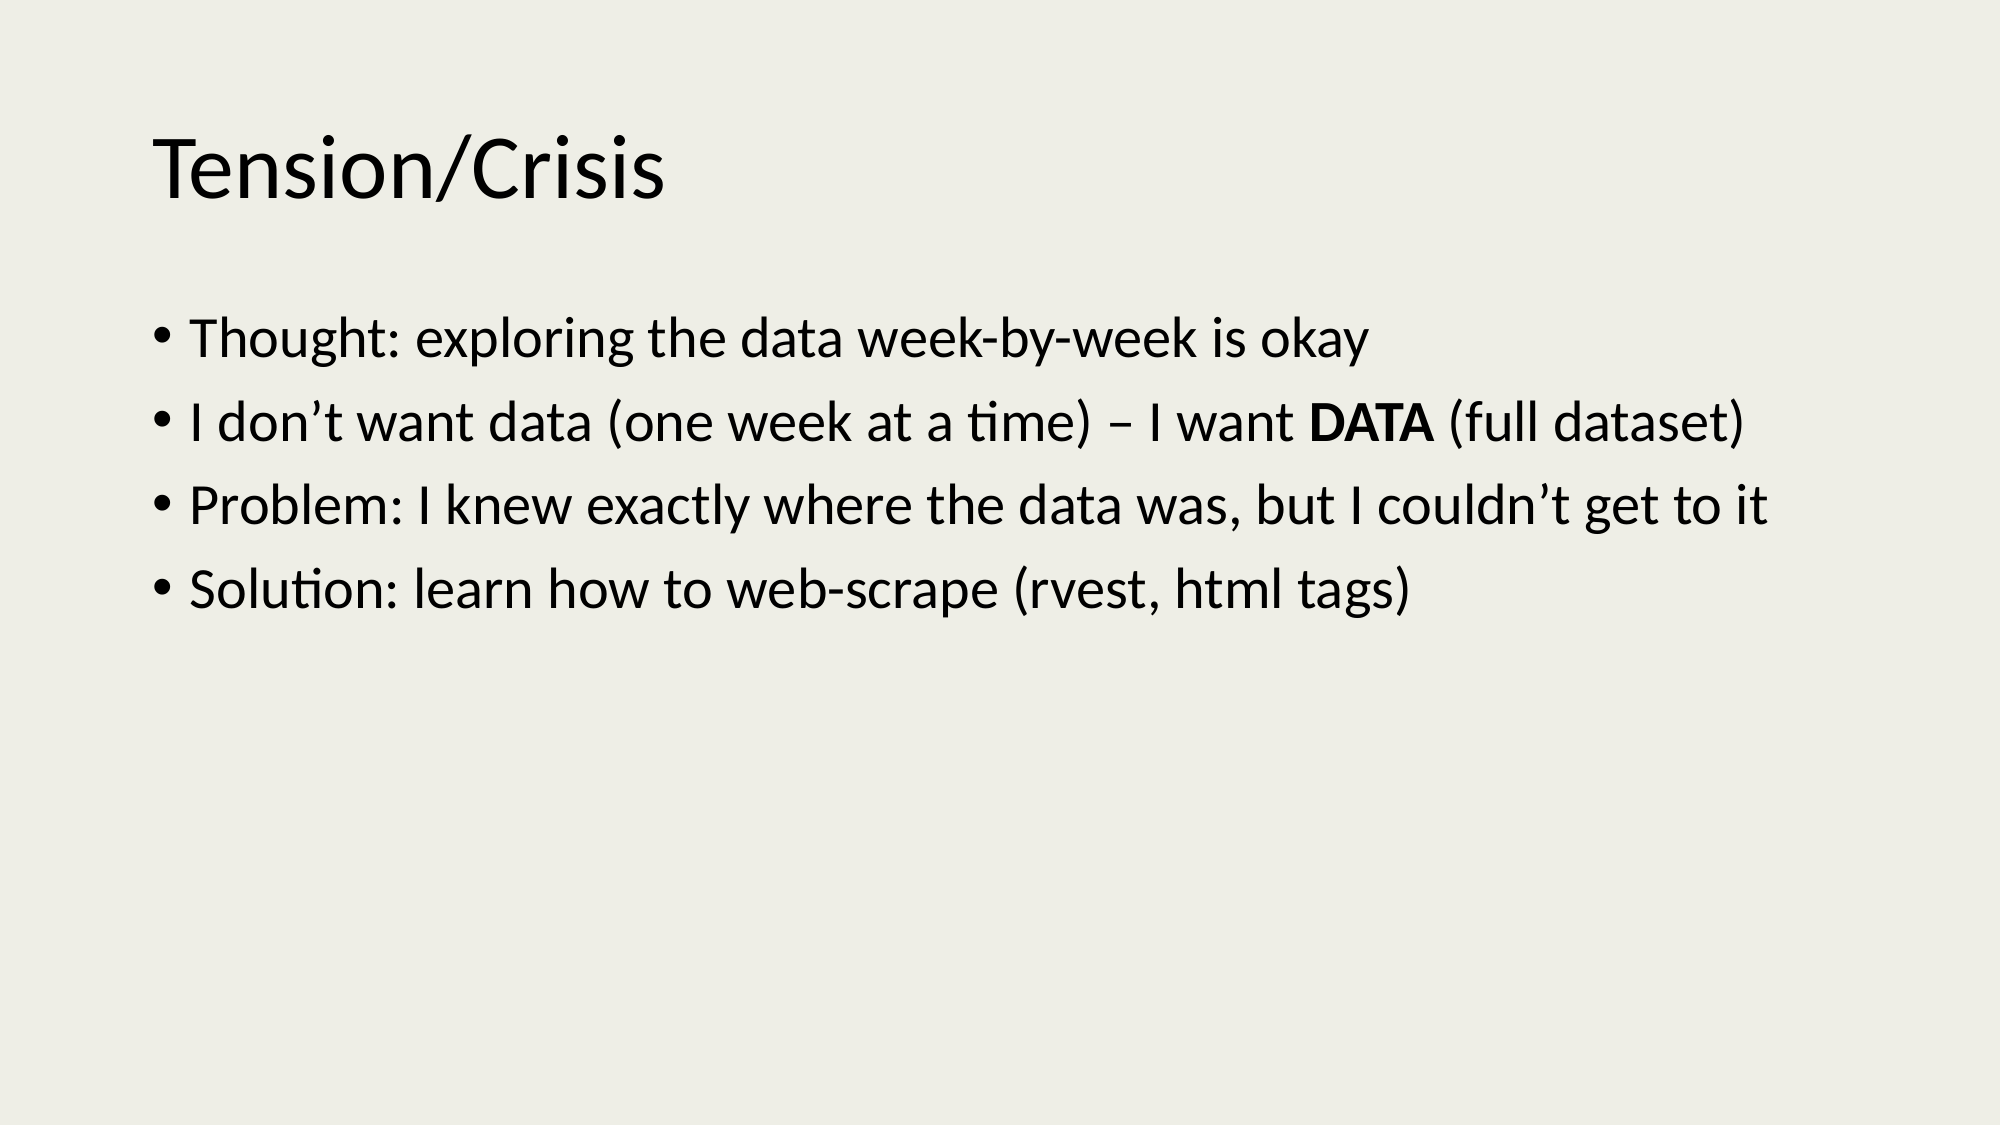

# Tension/Crisis
Thought: exploring the data week-by-week is okay
I don’t want data (one week at a time) – I want DATA (full dataset)
Problem: I knew exactly where the data was, but I couldn’t get to it
Solution: learn how to web-scrape (rvest, html tags)